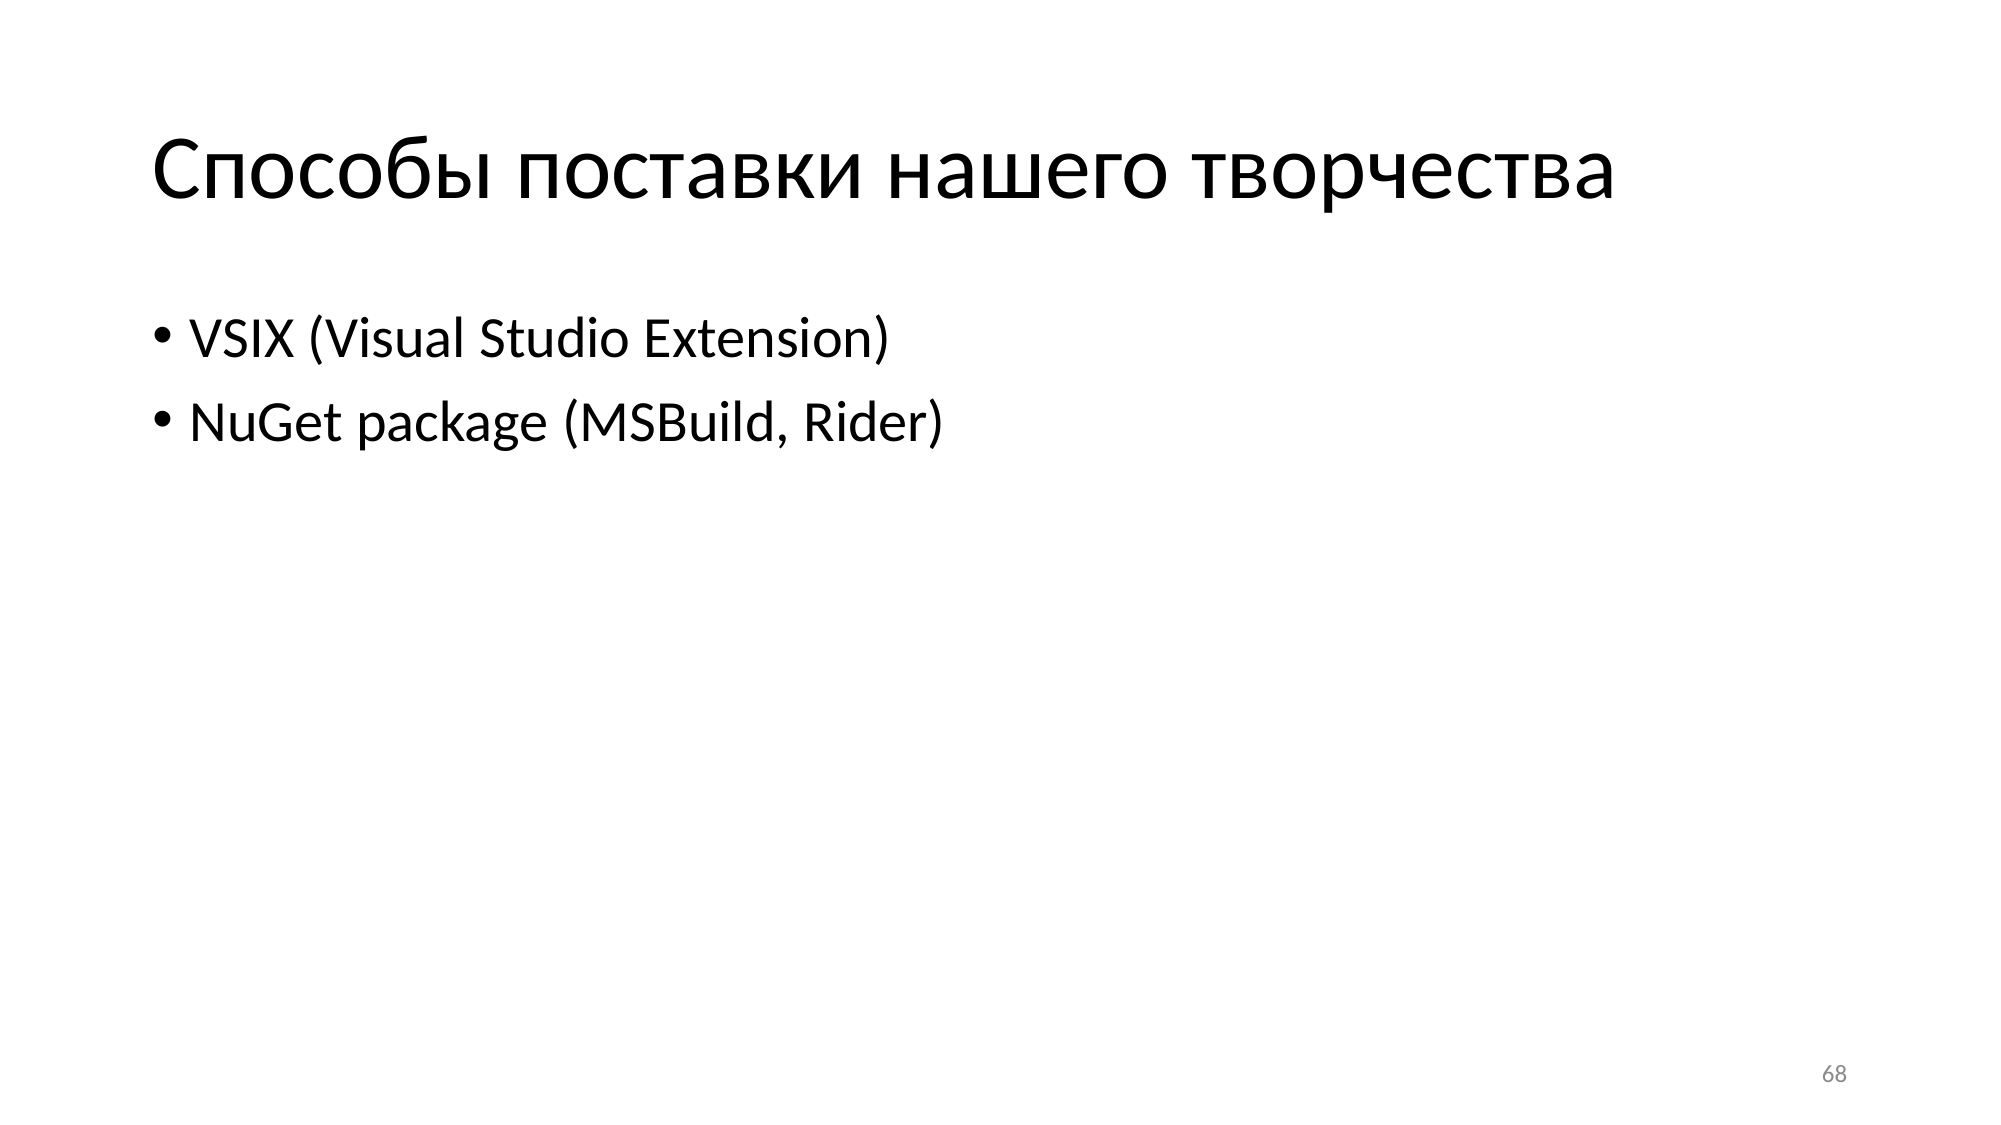

# Способы поставки нашего творчества
VSIX (Visual Studio Extension)
NuGet package (MSBuild, Rider)
68